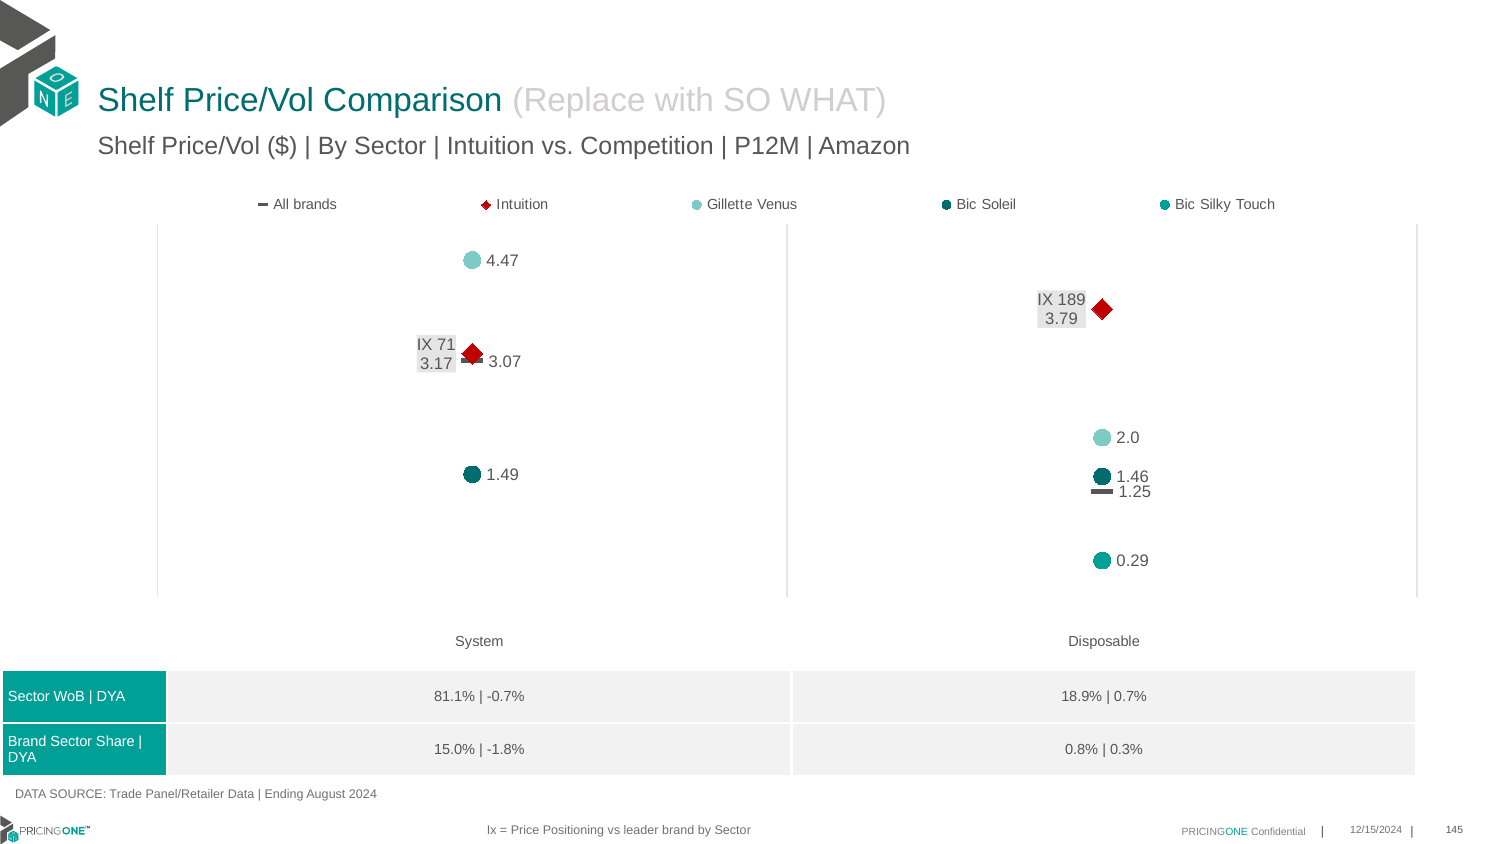

# Shelf Price/Vol Comparison (Replace with SO WHAT)
Shelf Price/Vol ($) | By Sector | Intuition vs. Competition | P12M | Amazon

### Chart

| Category | All brands | Intuition | Gillette Venus | Bic Soleil | Bic Silky Touch |
|---|---|---|---|---|---|
| IX 71 | 3.07 | 3.17 | 4.47 | 1.49 | None |
| IX 189 | 1.25 | 3.79 | 2.0 | 1.46 | 0.29 |
|  | System | Disposable |
| --- | --- | --- |
| Sector WoB | DYA | 81.1% | -0.7% | 18.9% | 0.7% |
| Brand Sector Share | DYA | 15.0% | -1.8% | 0.8% | 0.3% |
DATA SOURCE: Trade Panel/Retailer Data | Ending August 2024
Ix = Price Positioning vs leader brand by Sector
12/15/2024
145